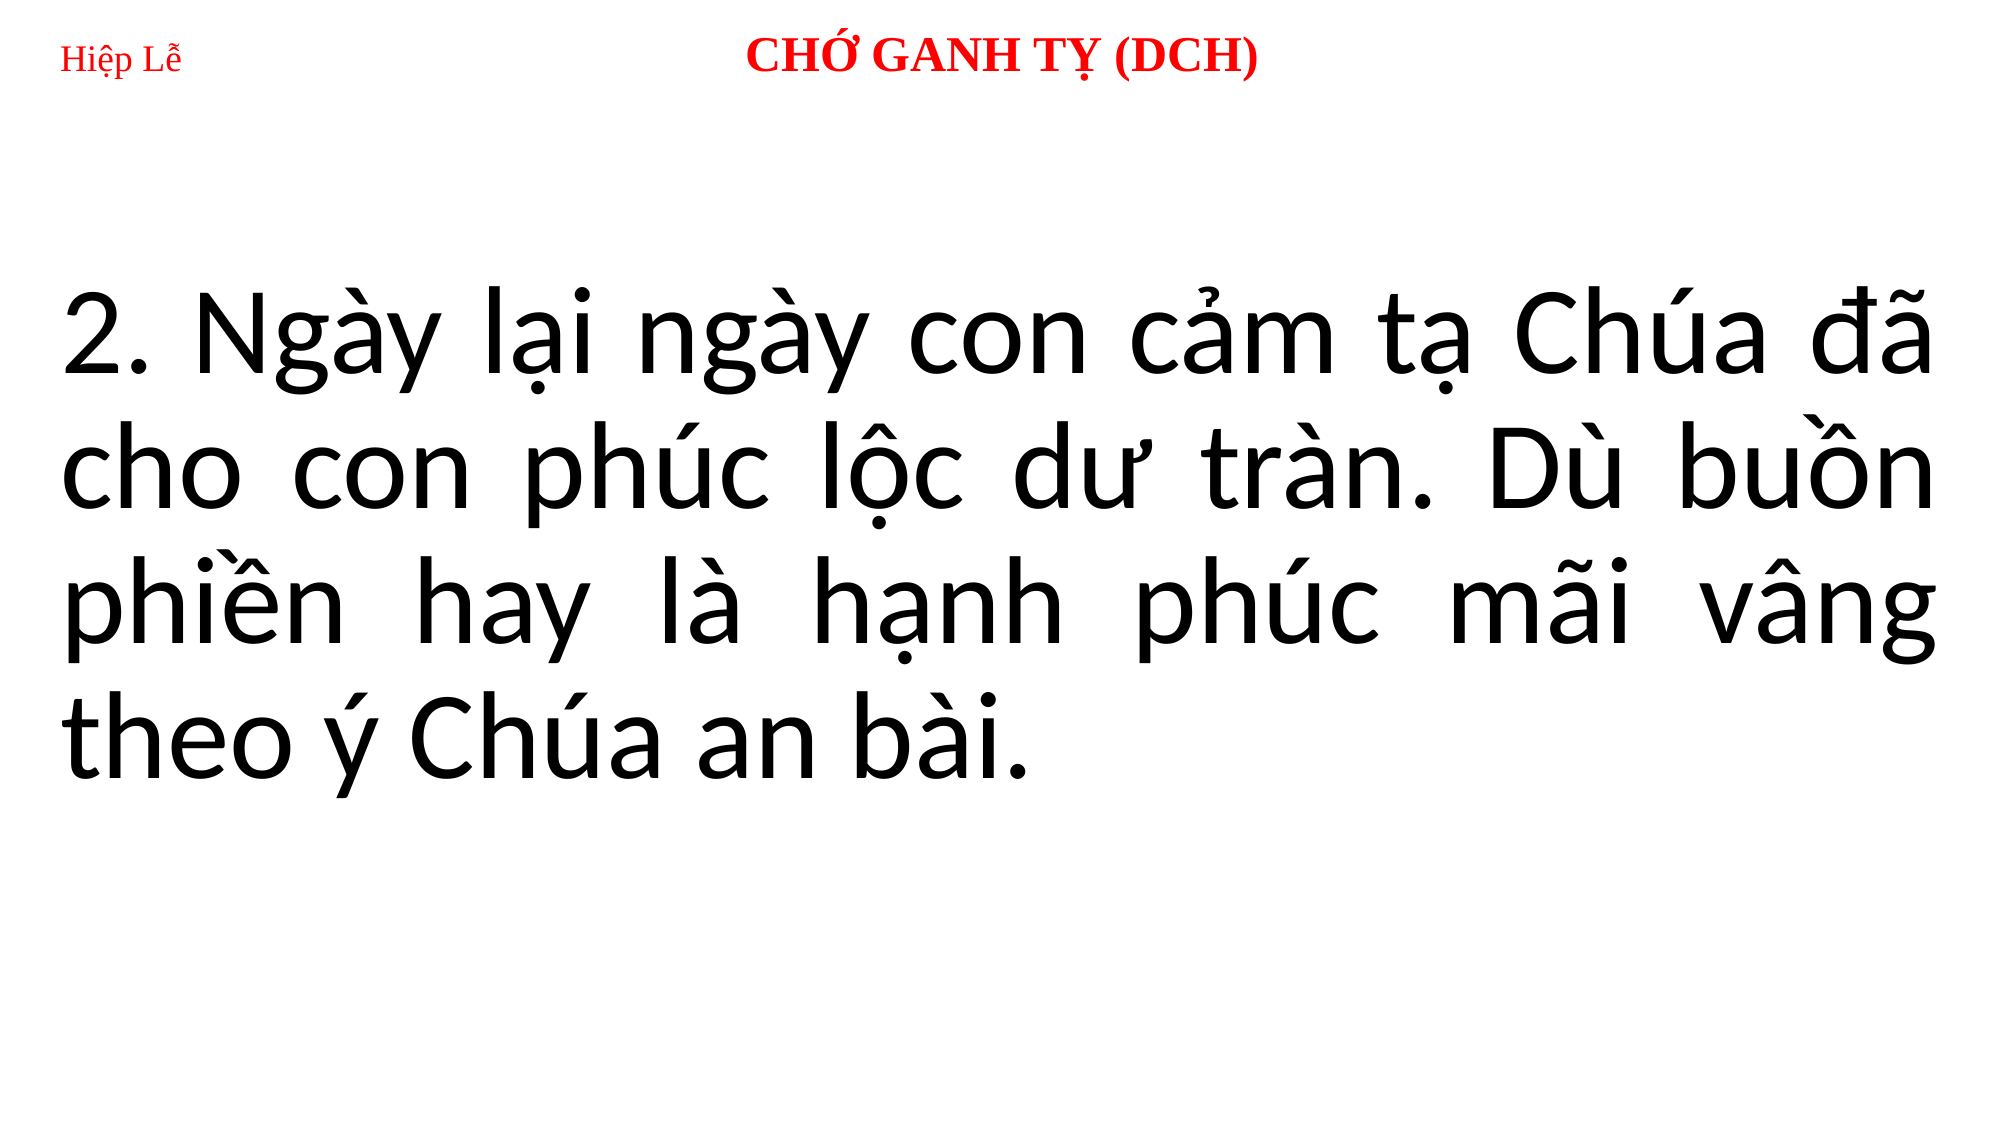

# Hiệp Lễ                                 		         CHỚ GANH TỴ (DCH)
2. Ngày lại ngày con cảm tạ Chúa đã cho con phúc lộc dư tràn. Dù buồn phiền hay là hạnh phúc mãi vâng theo ý Chúa an bài.